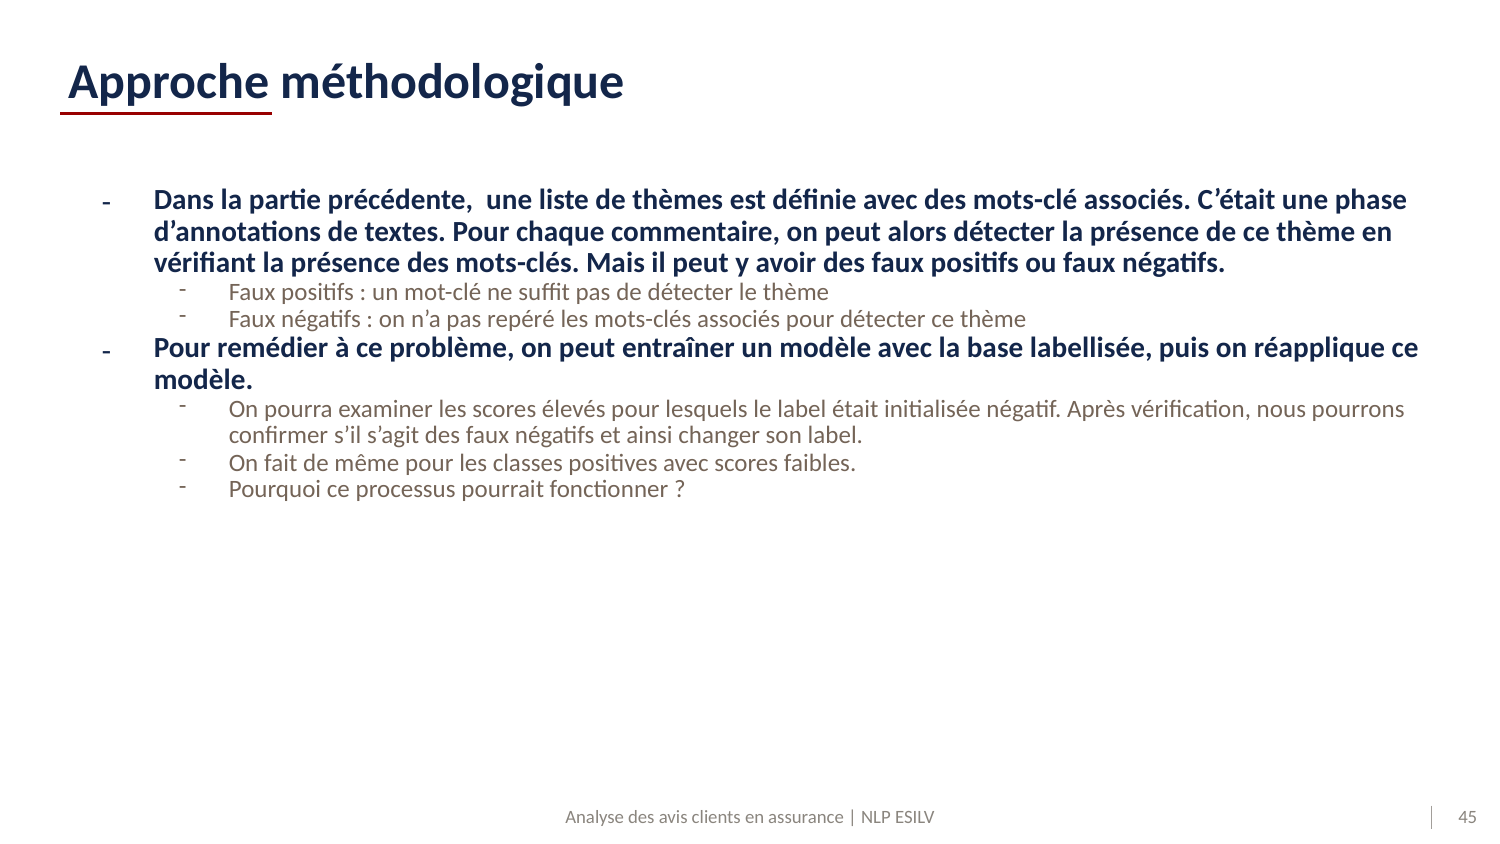

# Approche méthodologique
Dans la partie précédente,  une liste de thèmes est définie avec des mots-clé associés. C’était une phase d’annotations de textes. Pour chaque commentaire, on peut alors détecter la présence de ce thème en vérifiant la présence des mots-clés. Mais il peut y avoir des faux positifs ou faux négatifs.
Faux positifs : un mot-clé ne suffit pas de détecter le thème
Faux négatifs : on n’a pas repéré les mots-clés associés pour détecter ce thème
Pour remédier à ce problème, on peut entraîner un modèle avec la base labellisée, puis on réapplique ce modèle.
On pourra examiner les scores élevés pour lesquels le label était initialisée négatif. Après vérification, nous pourrons confirmer s’il s’agit des faux négatifs et ainsi changer son label.
On fait de même pour les classes positives avec scores faibles.
Pourquoi ce processus pourrait fonctionner ?